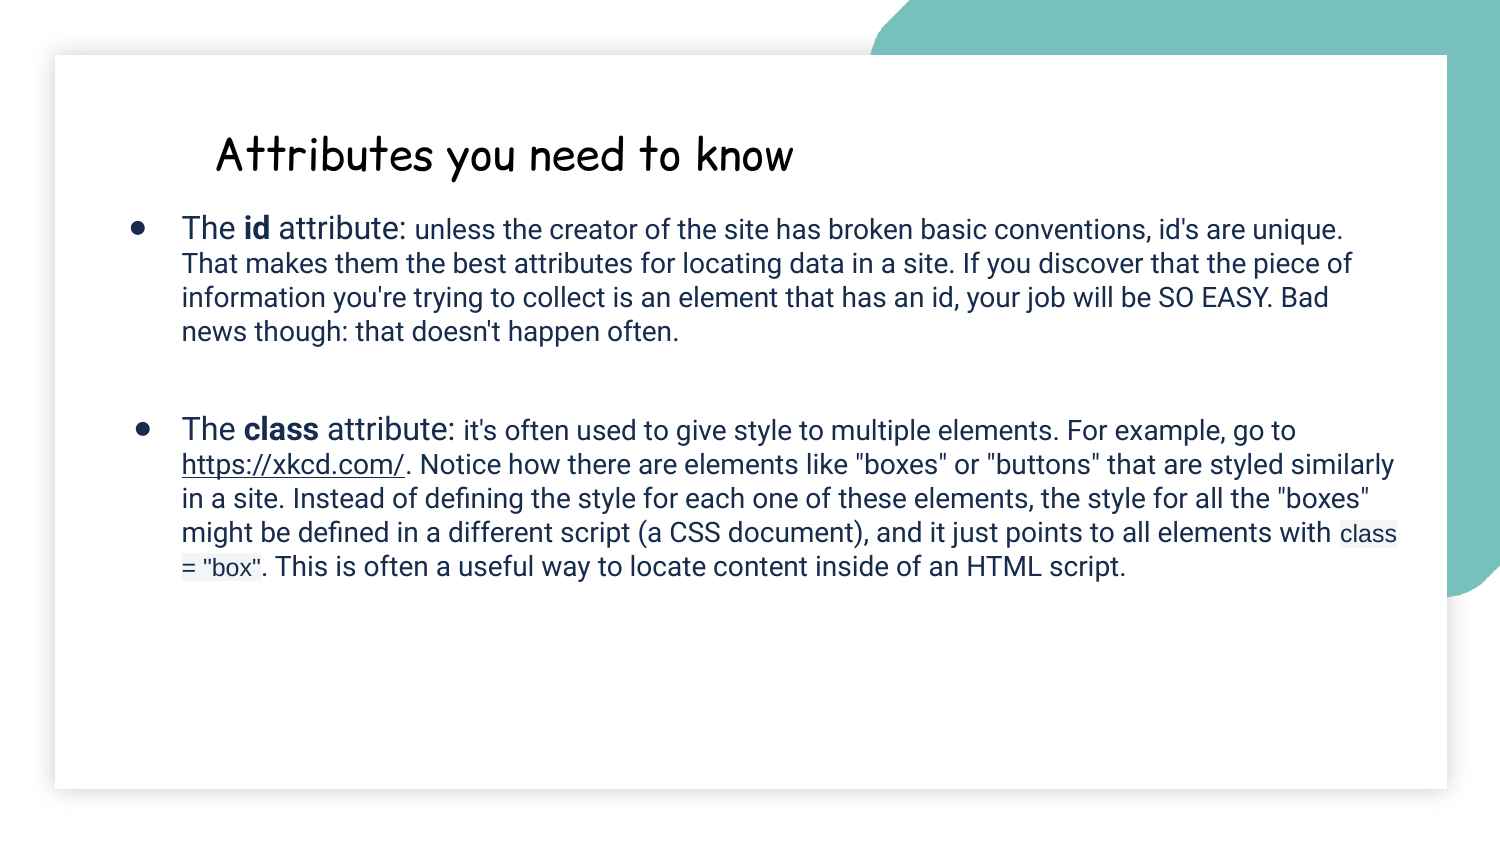

Attributes you need to know
The id attribute: unless the creator of the site has broken basic conventions, id's are unique. That makes them the best attributes for locating data in a site. If you discover that the piece of information you're trying to collect is an element that has an id, your job will be SO EASY. Bad news though: that doesn't happen often.

The class attribute: it's often used to give style to multiple elements. For example, go to https://xkcd.com/. Notice how there are elements like "boxes" or "buttons" that are styled similarly in a site. Instead of defining the style for each one of these elements, the style for all the "boxes" might be defined in a different script (a CSS document), and it just points to all elements with class = "box". This is often a useful way to locate content inside of an HTML script.